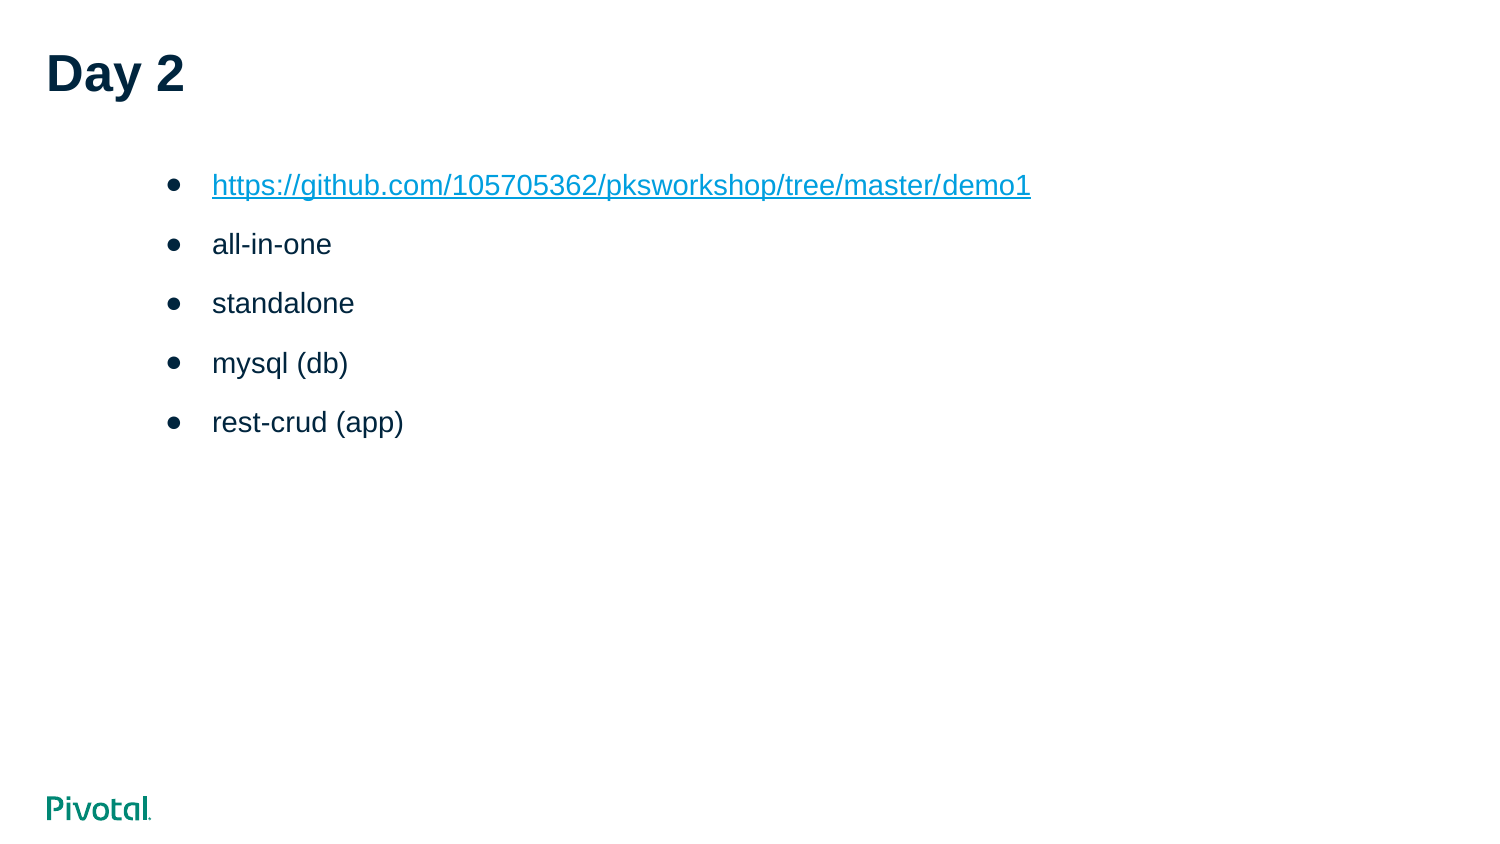

# Day 2
https://github.com/105705362/pksworkshop/tree/master/demo1
all-in-one
standalone
mysql (db)
rest-crud (app)